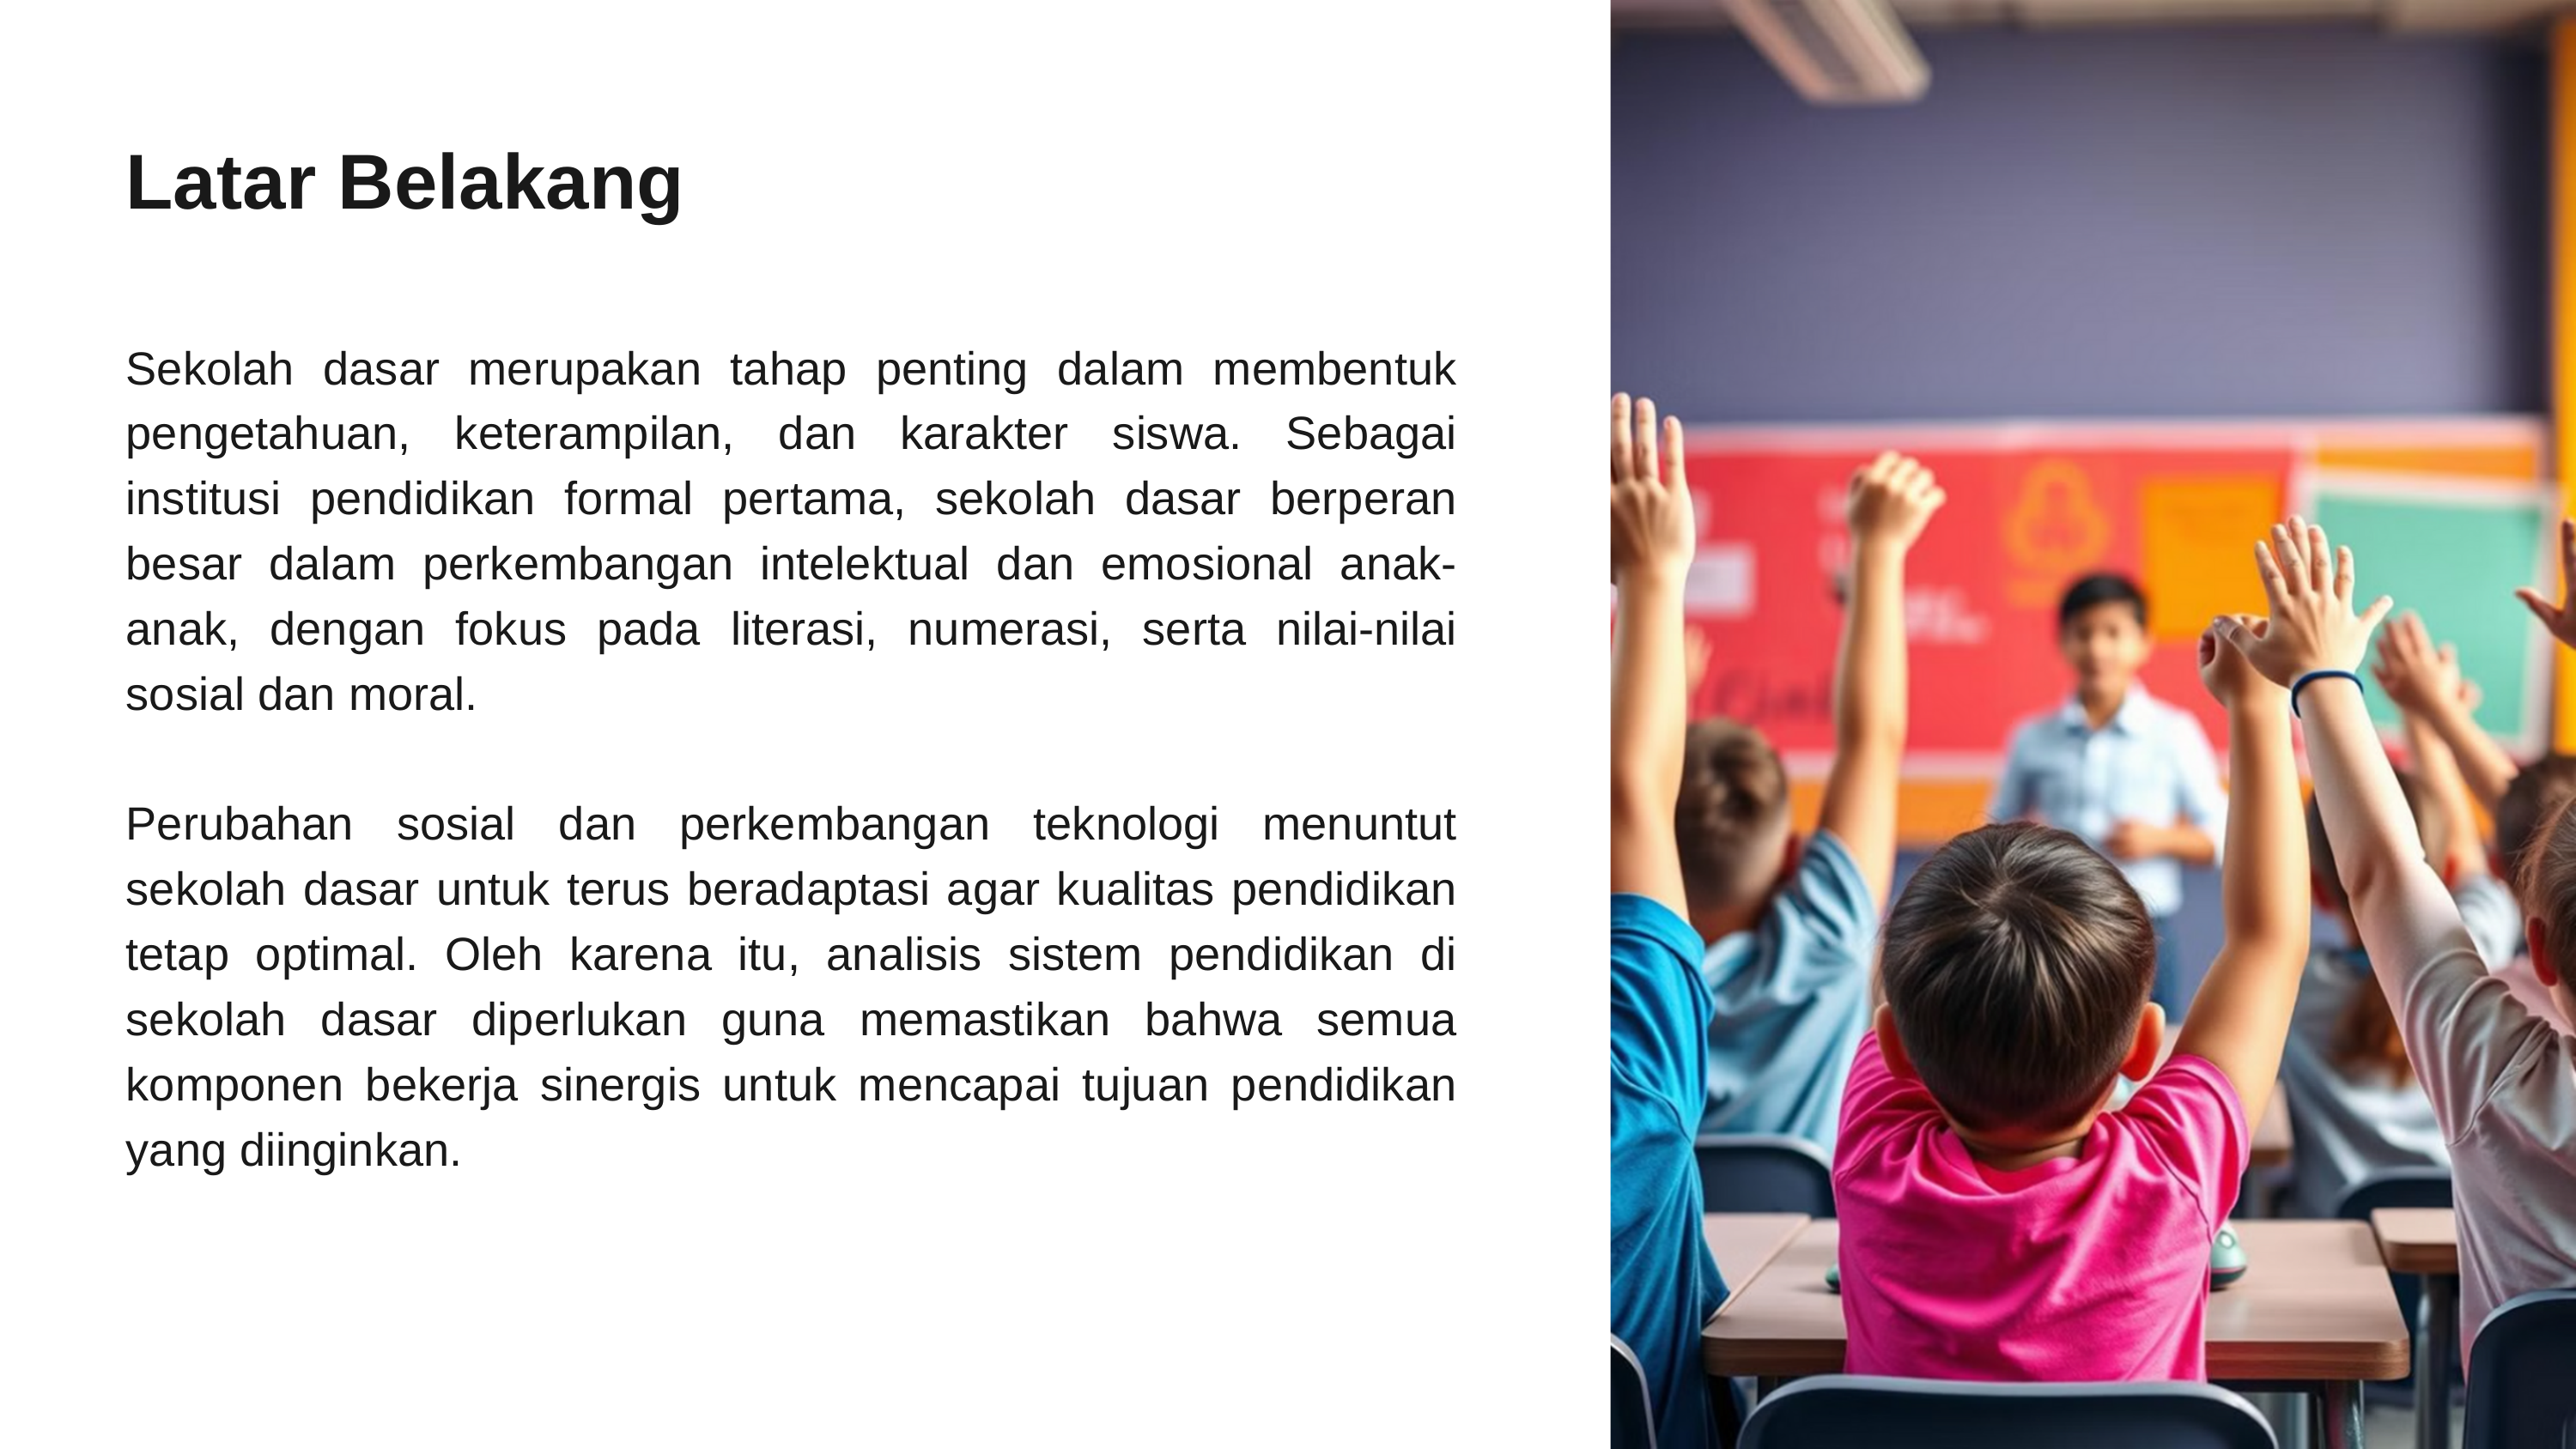

Latar Belakang
Sekolah dasar merupakan tahap penting dalam membentuk pengetahuan, keterampilan, dan karakter siswa. Sebagai institusi pendidikan formal pertama, sekolah dasar berperan besar dalam perkembangan intelektual dan emosional anak-anak, dengan fokus pada literasi, numerasi, serta nilai-nilai sosial dan moral.

Perubahan sosial dan perkembangan teknologi menuntut sekolah dasar untuk terus beradaptasi agar kualitas pendidikan tetap optimal. Oleh karena itu, analisis sistem pendidikan di sekolah dasar diperlukan guna memastikan bahwa semua komponen bekerja sinergis untuk mencapai tujuan pendidikan yang diinginkan.